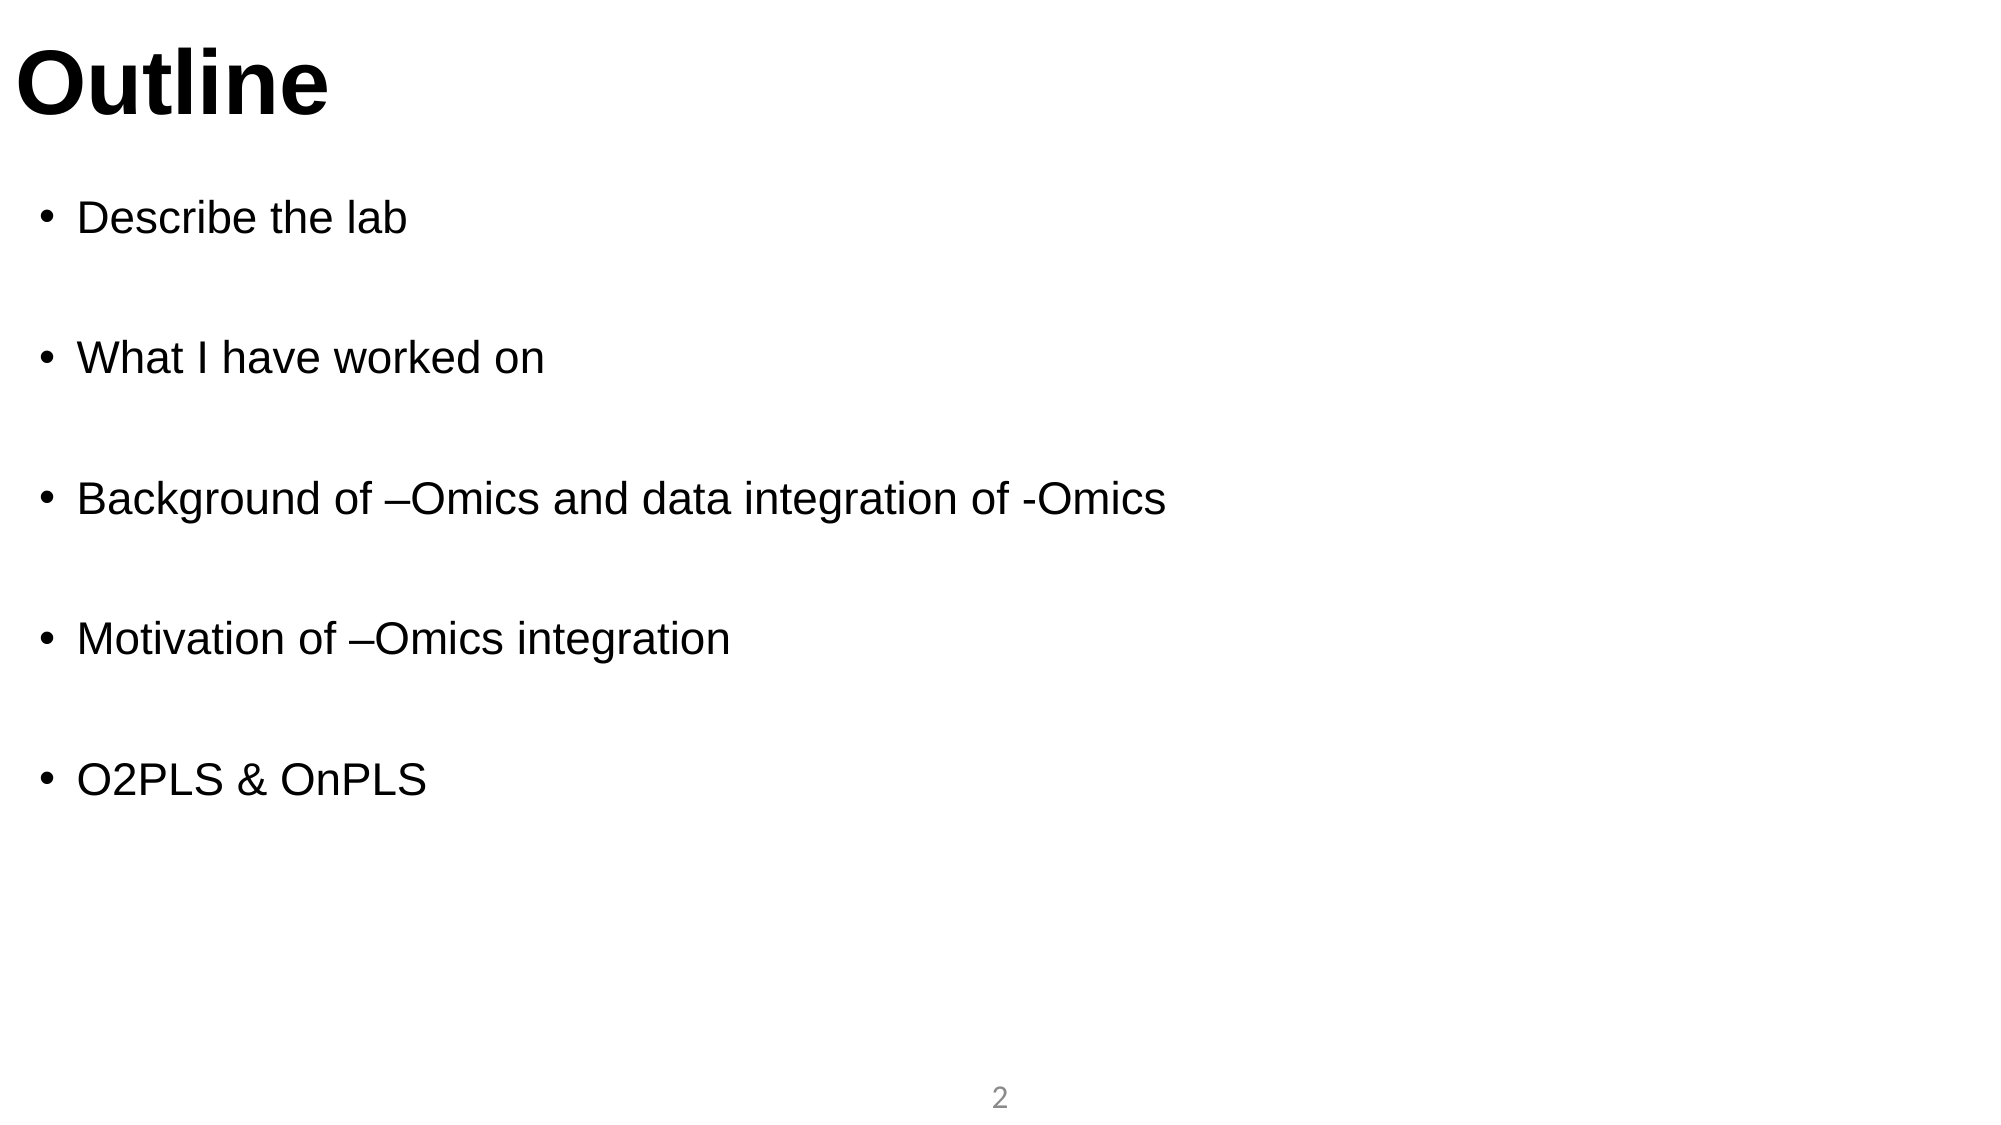

# Outline
Describe the lab

What I have worked on

Background of –Omics and data integration of -Omics

Motivation of –Omics integration

O2PLS & OnPLS

2